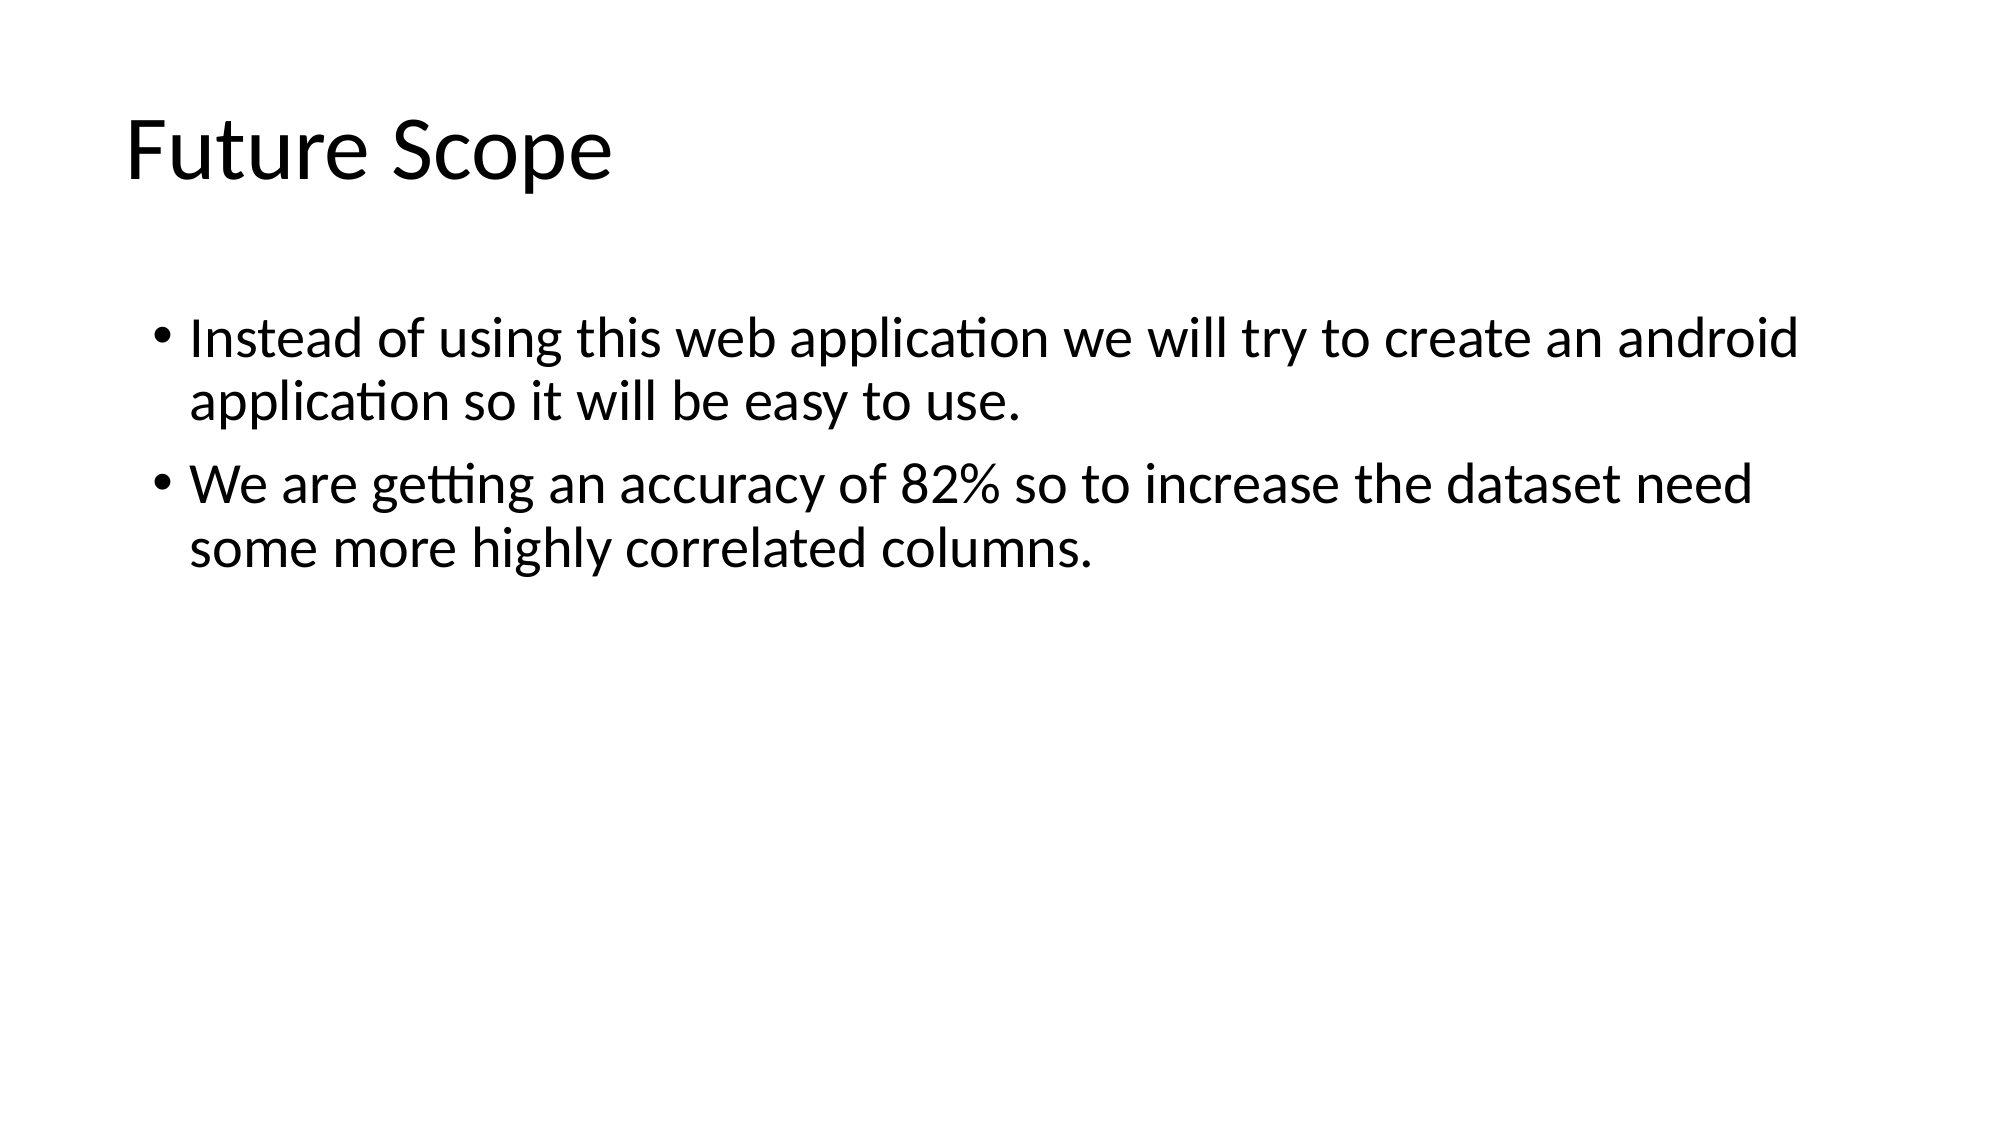

# Future Scope
Instead of using this web application we will try to create an android application so it will be easy to use.
We are getting an accuracy of 82% so to increase the dataset need some more highly correlated columns.